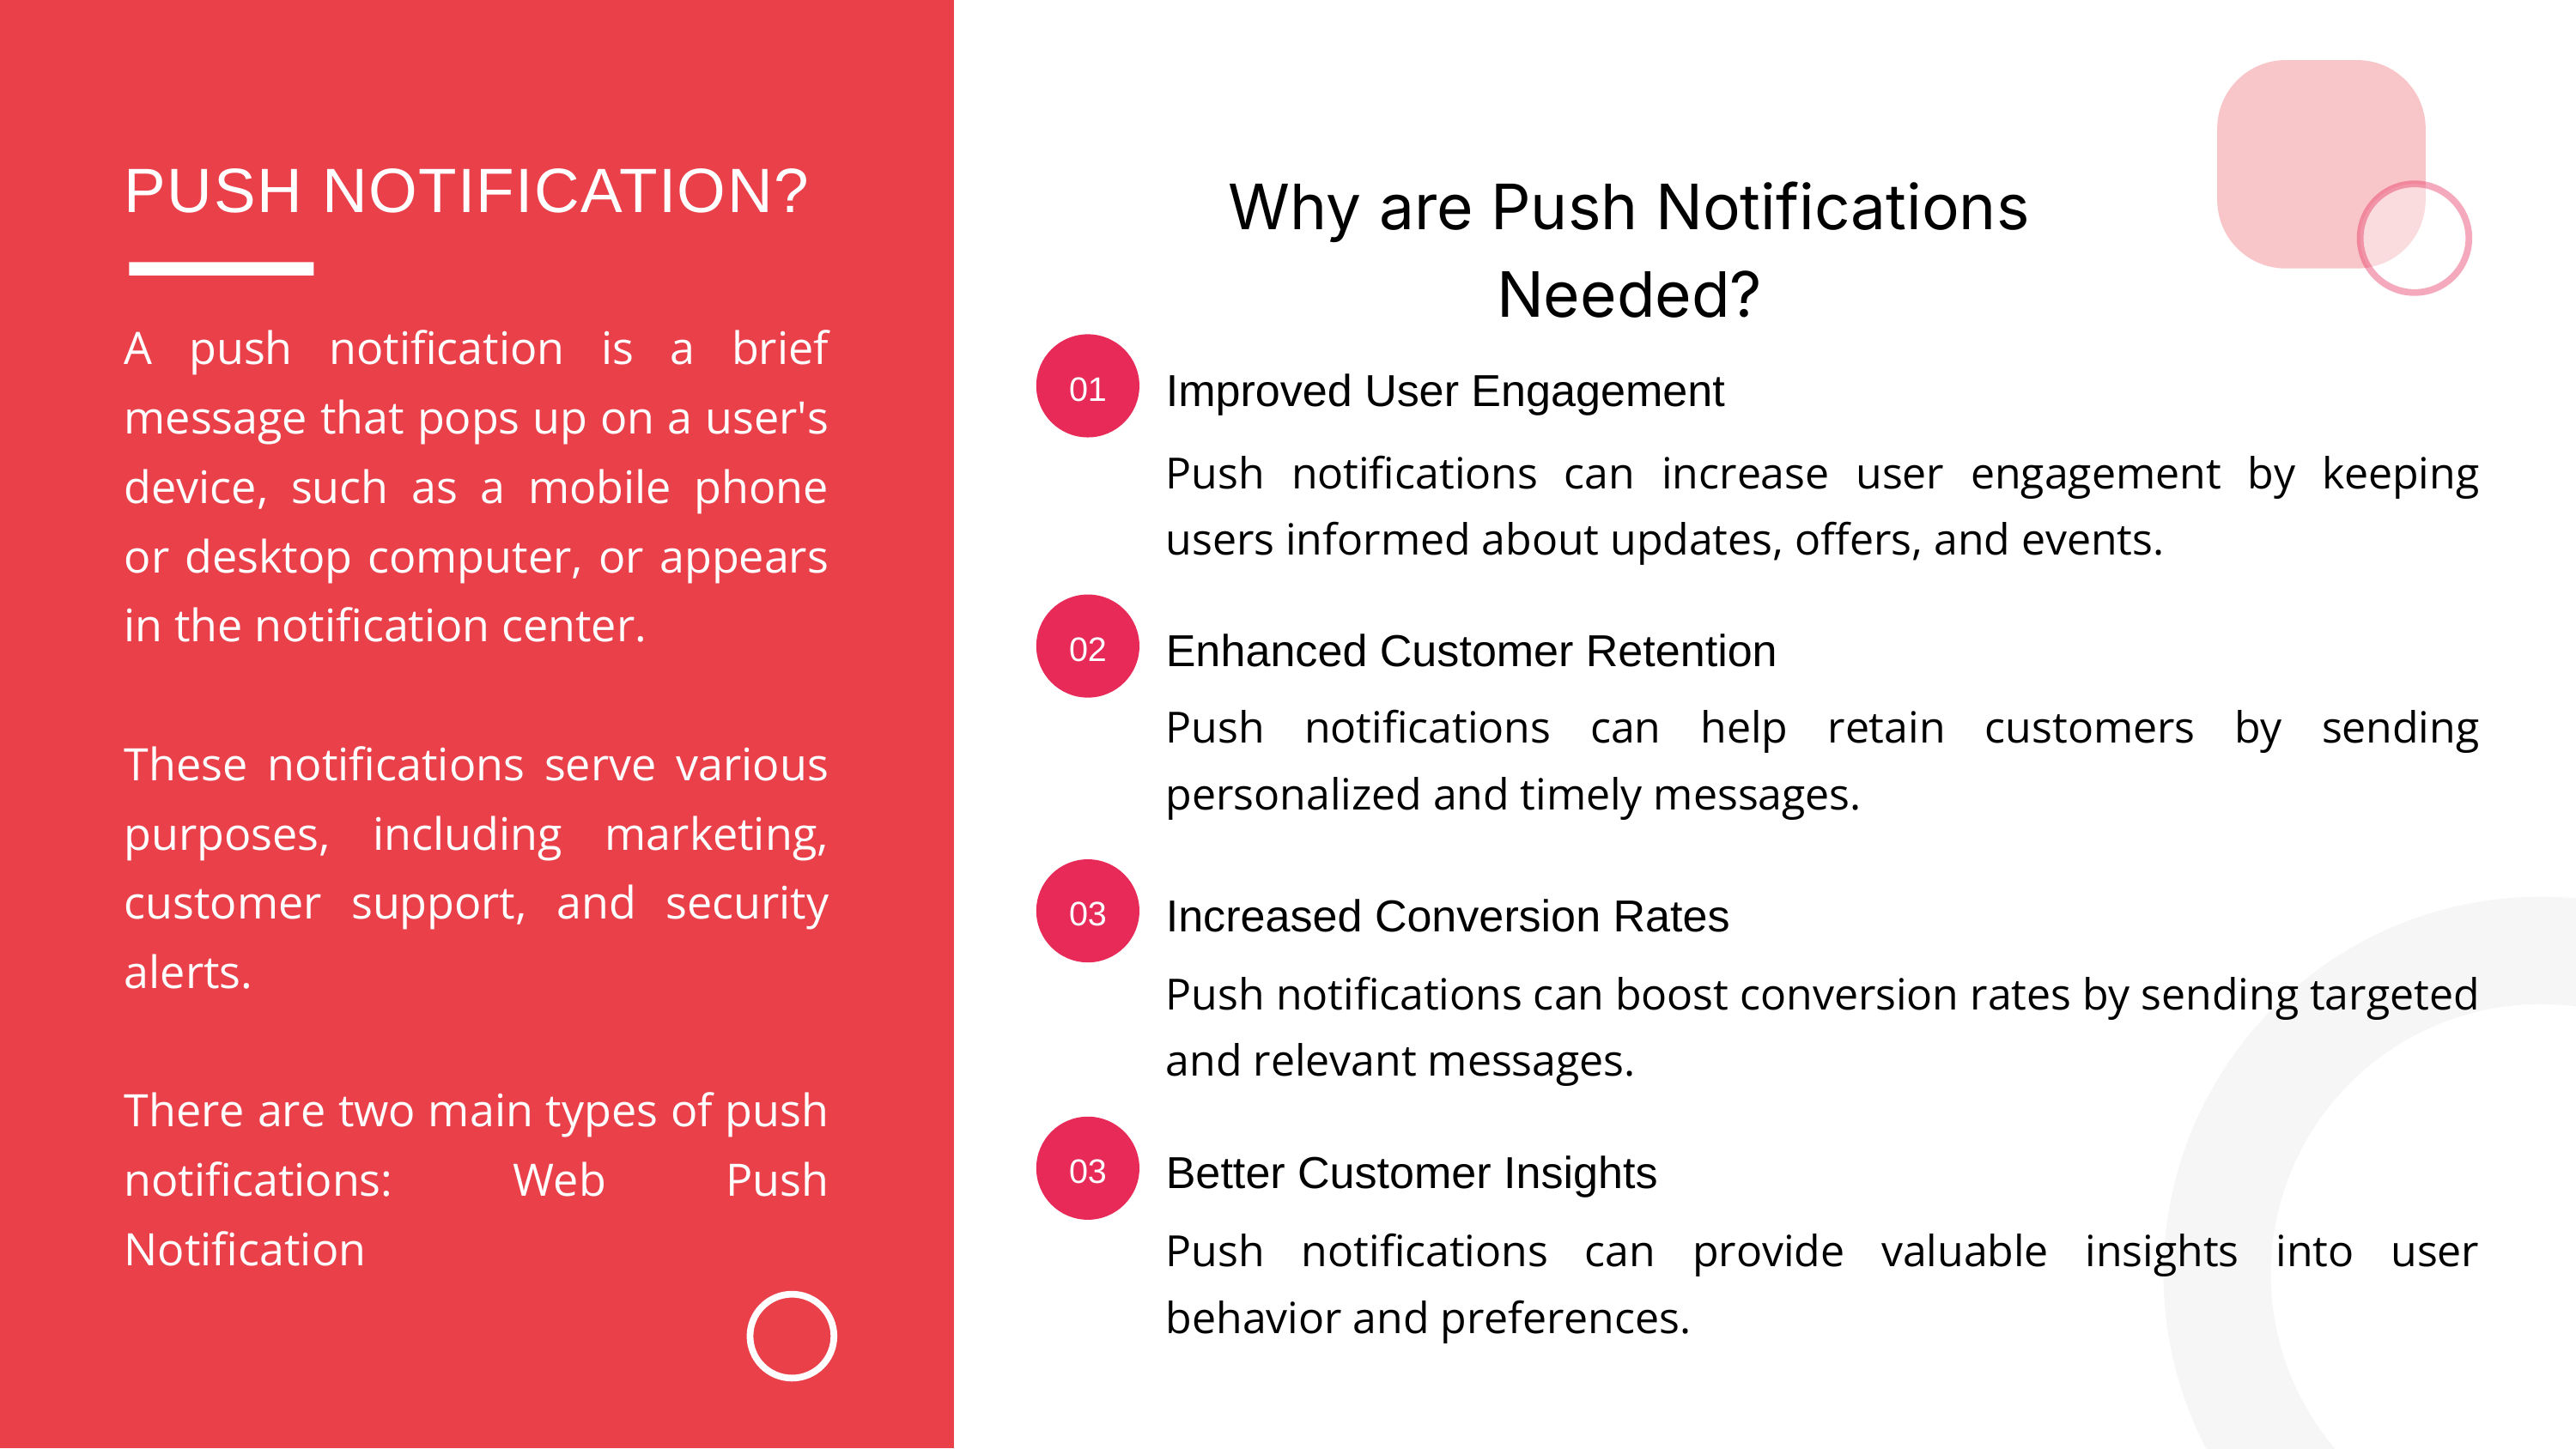

PUSH NOTIFICATION?
Why are Push Notifications Needed?

A push notification is a brief message that pops up on a user's device, such as a mobile phone or desktop computer, or appears in the notification center.

These notifications serve various purposes, including marketing, customer support, and security alerts.

There are two main types of push notifications: Web Push Notification

01
Improved User Engagement
Push notifications can increase user engagement by keeping users informed about updates, offers, and events.

02
Enhanced Customer Retention
Push notifications can help retain customers by sending personalized and timely messages.

03
Increased Conversion Rates

Push notifications can boost conversion rates by sending targeted and relevant messages.

03
Better Customer Insights
Push notifications can provide valuable insights into user behavior and preferences.